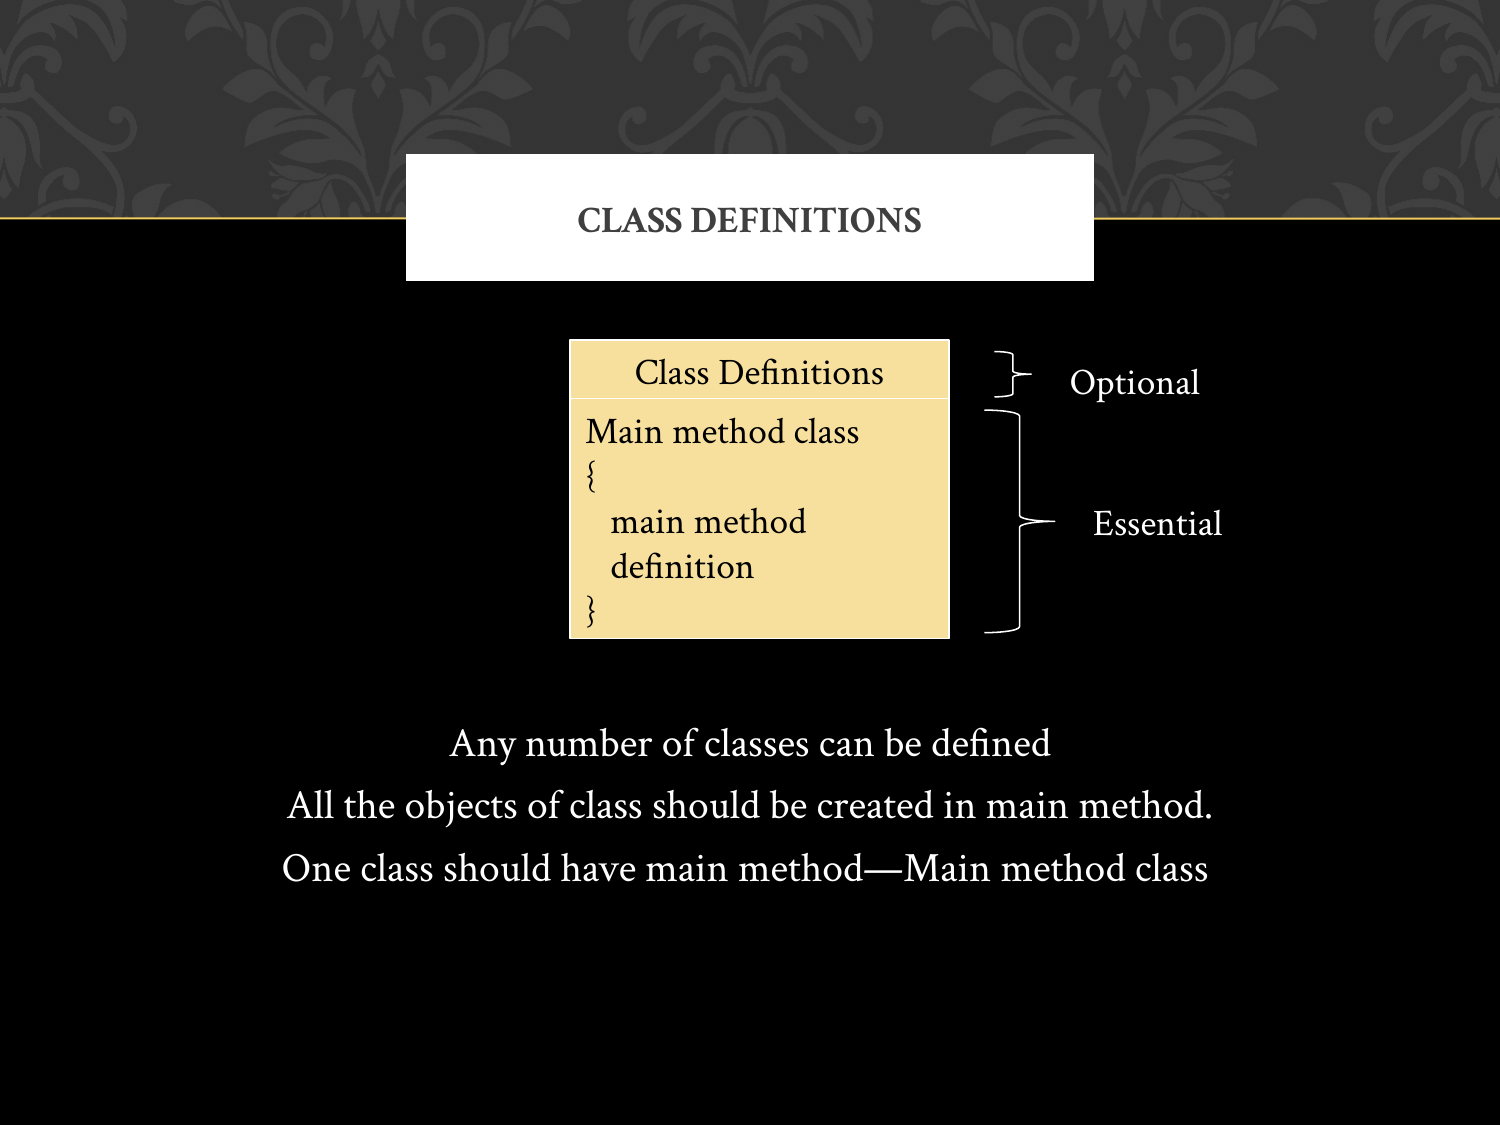

# CLASS DEFINITIONS

Any number of classes can be defined
All the objects of class should be created in main method.
One class should have main method—Main method class
Class Definitions
Optional

Main method class
{
   main method
   definition
}

Essential